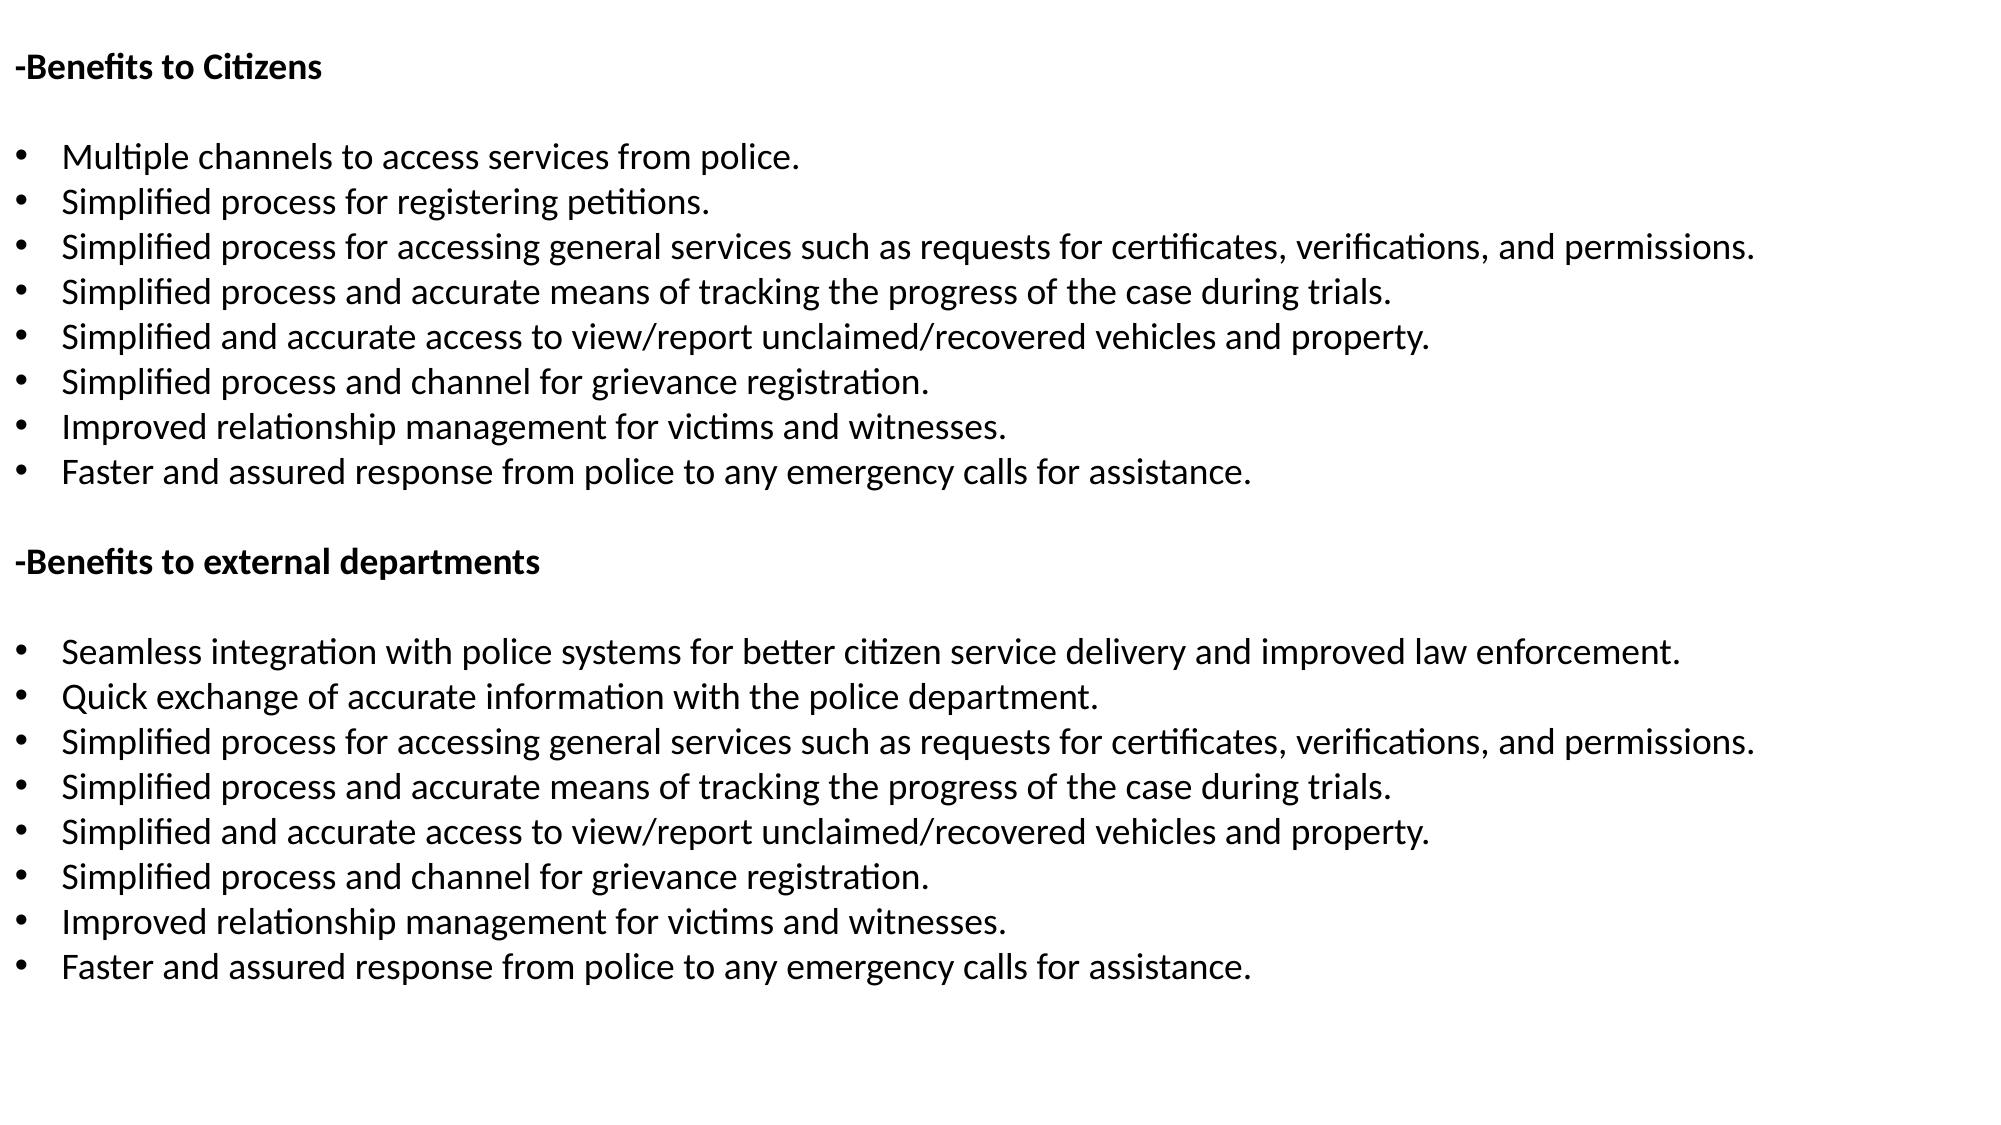

-Benefits to Citizens

Multiple channels to access services from police.
Simplified process for registering petitions.
Simplified process for accessing general services such as requests for certificates, verifications, and permissions.
Simplified process and accurate means of tracking the progress of the case during trials.
Simplified and accurate access to view/report unclaimed/recovered vehicles and property.
Simplified process and channel for grievance registration.
Improved relationship management for victims and witnesses.
Faster and assured response from police to any emergency calls for assistance.

-Benefits to external departments

Seamless integration with police systems for better citizen service delivery and improved law enforcement.
Quick exchange of accurate information with the police department.
Simplified process for accessing general services such as requests for certificates, verifications, and permissions.
Simplified process and accurate means of tracking the progress of the case during trials.
Simplified and accurate access to view/report unclaimed/recovered vehicles and property.
Simplified process and channel for grievance registration.
Improved relationship management for victims and witnesses.
Faster and assured response from police to any emergency calls for assistance.